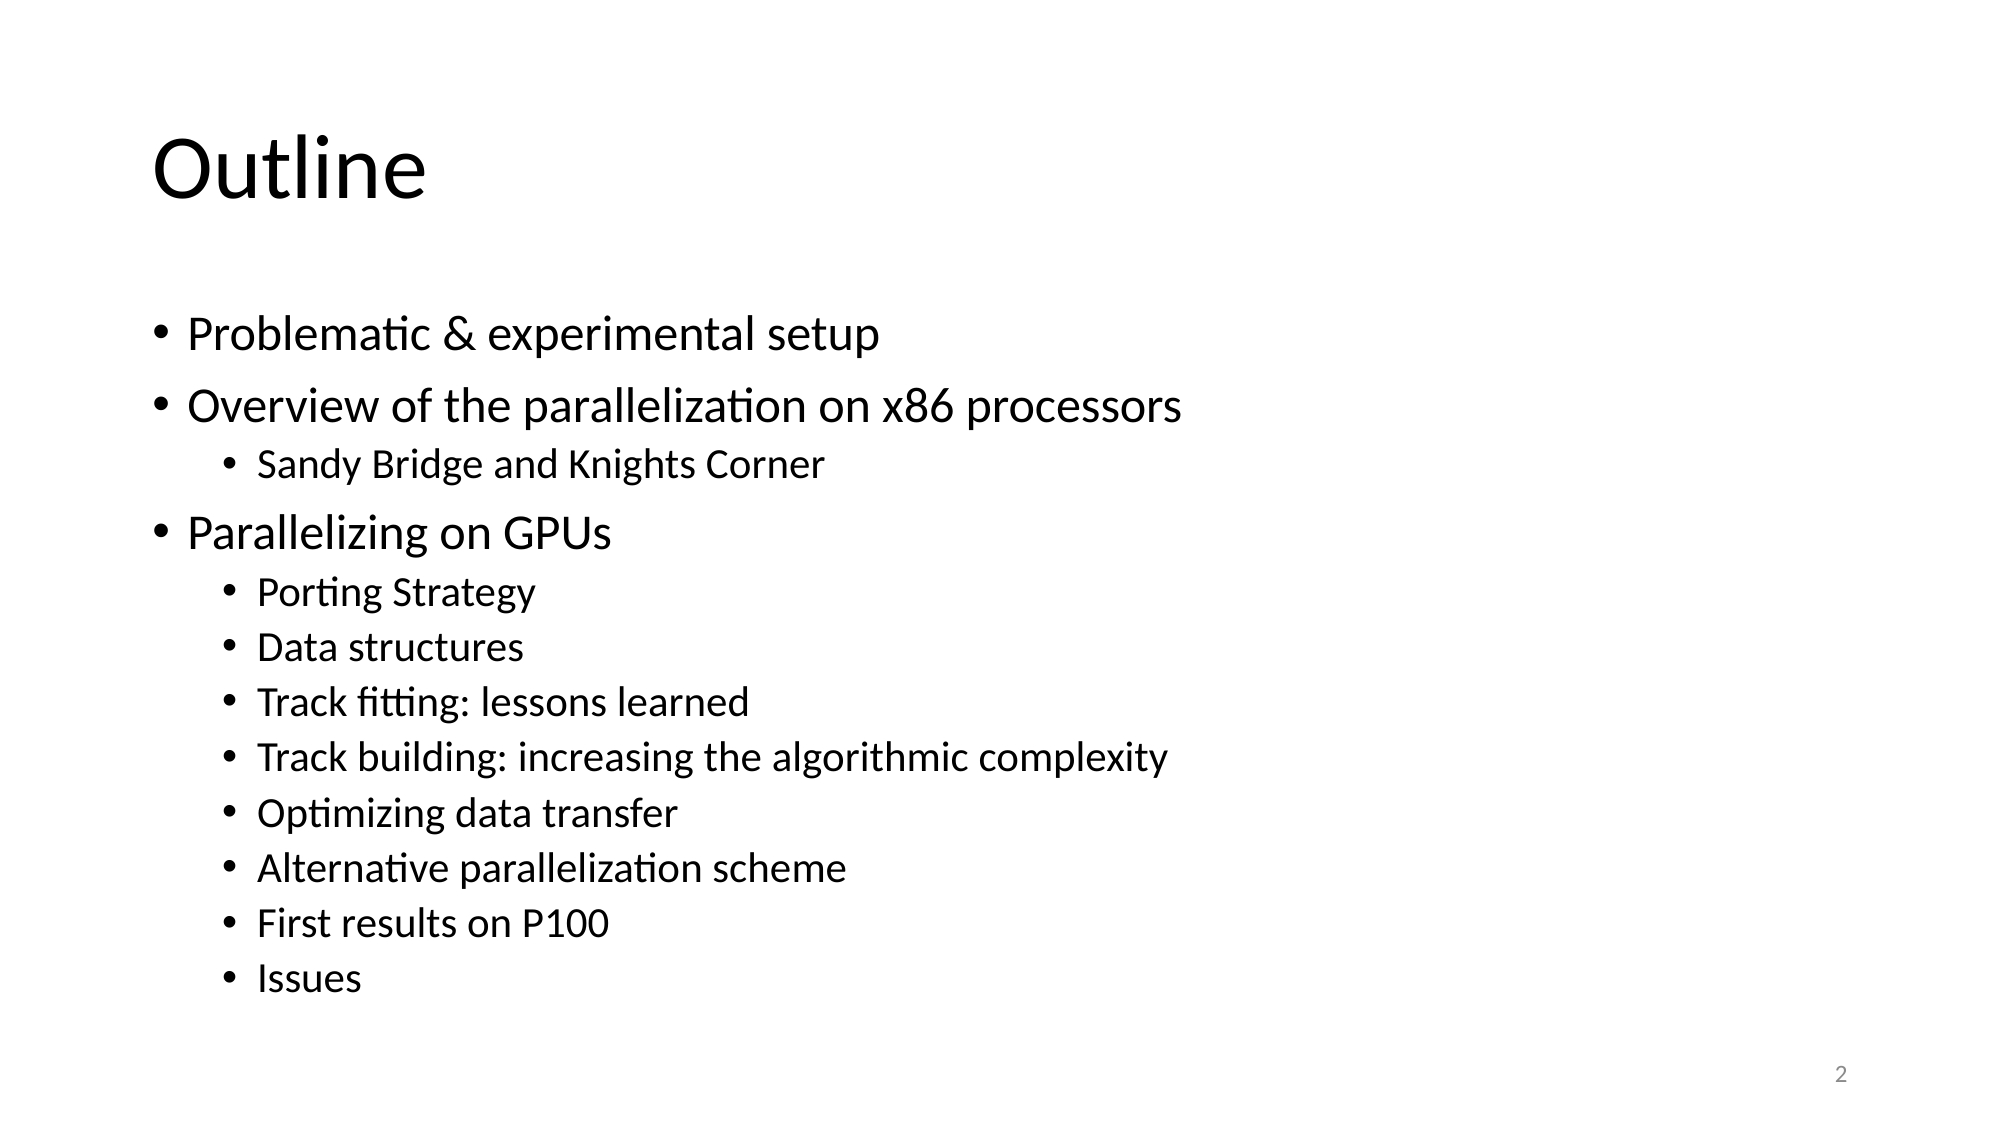

# Outline
Problematic & experimental setup
Overview of the parallelization on x86 processors
Sandy Bridge and Knights Corner
Parallelizing on GPUs
Porting Strategy
Data structures
Track fitting: lessons learned
Track building: increasing the algorithmic complexity
Optimizing data transfer
Alternative parallelization scheme
First results on P100
Issues

2